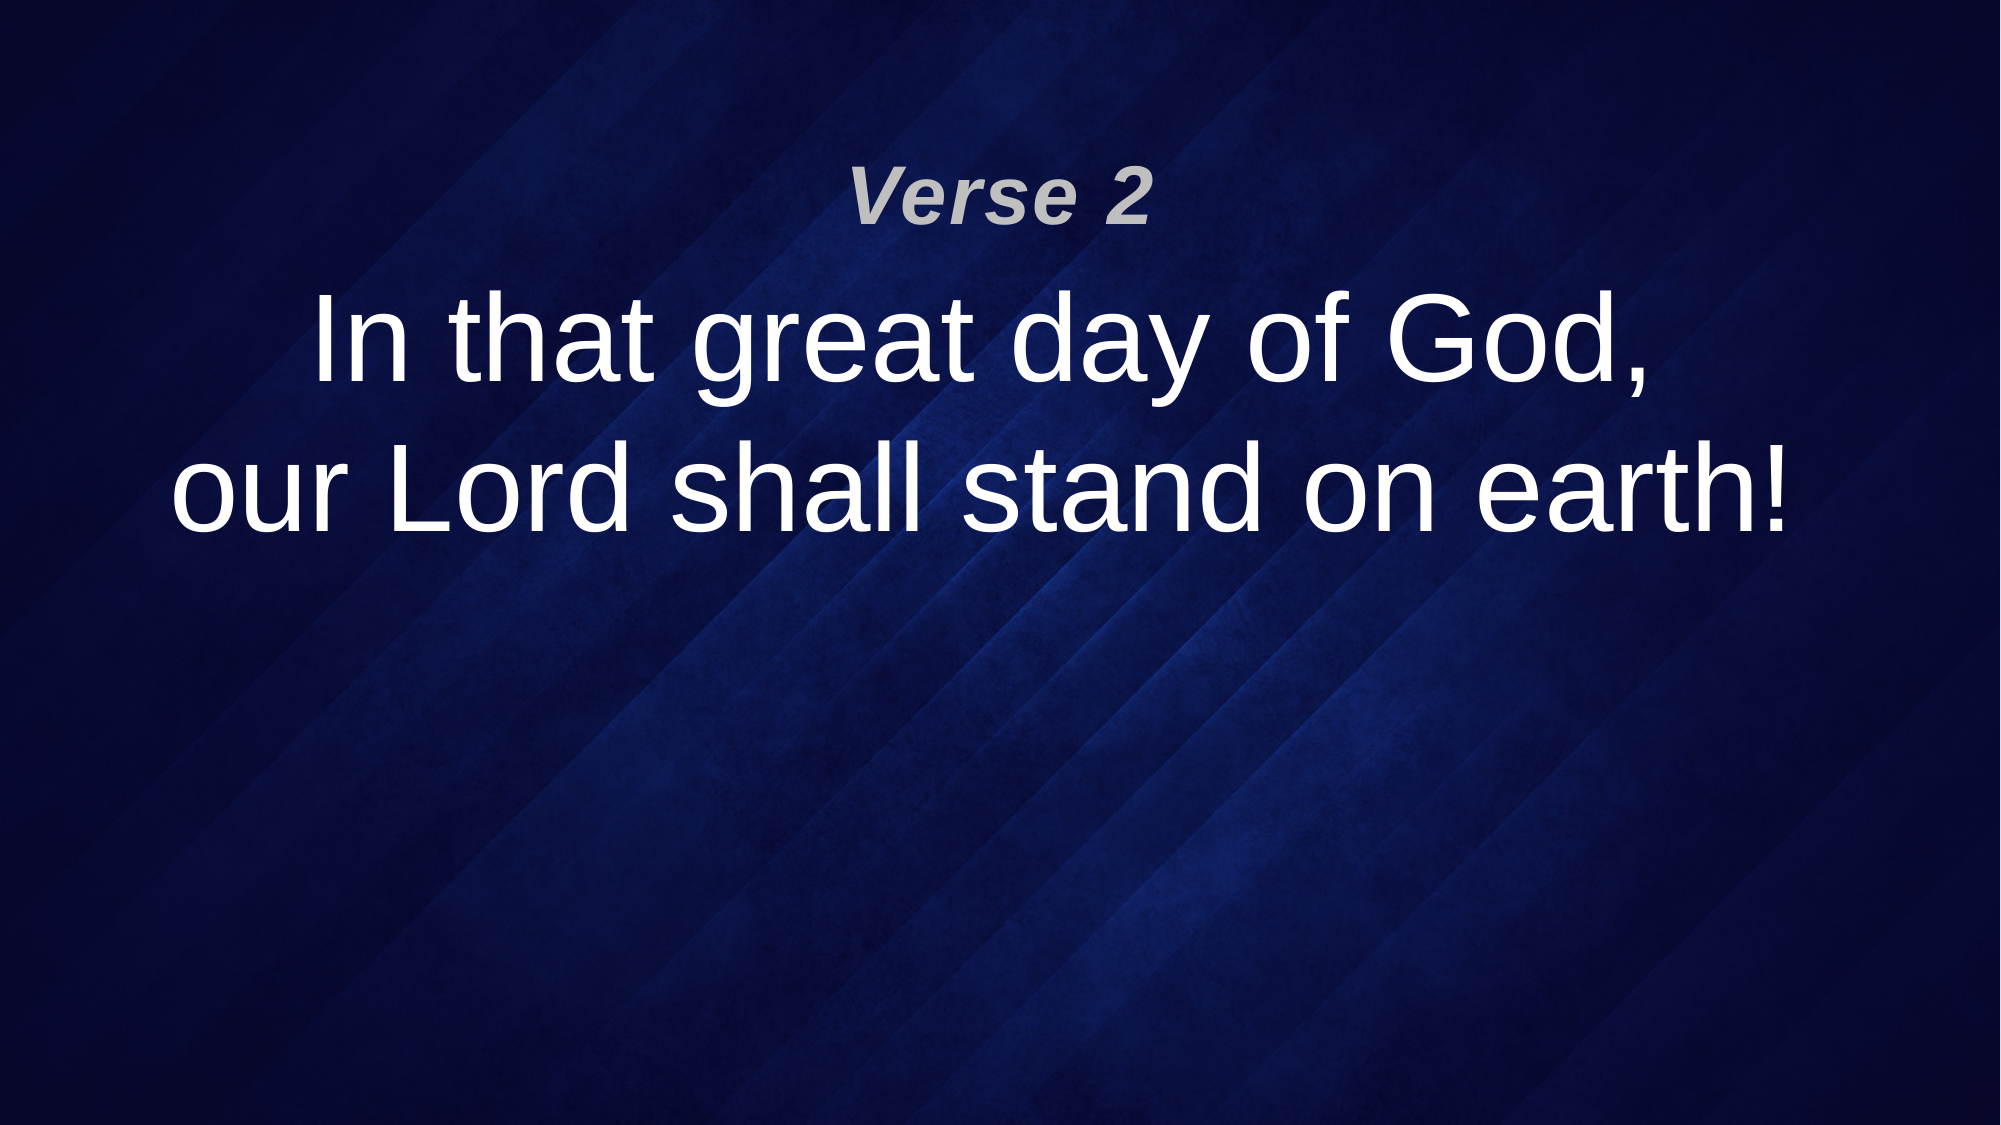

Verse 2
# In that great day of God, our Lord shall stand on earth!